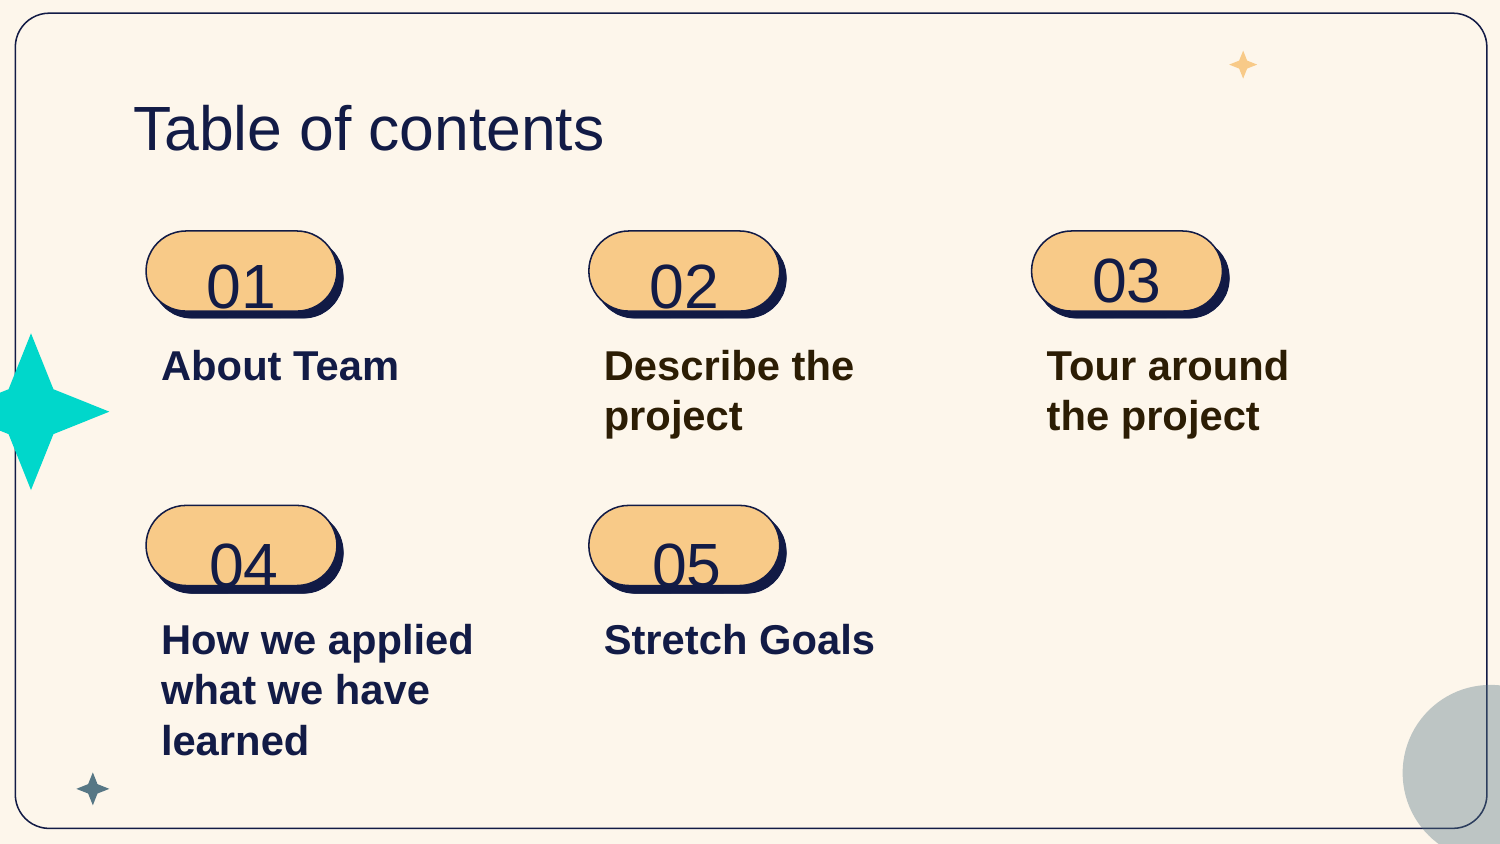

# Table of contents

03
01
02
About Team
Describe the project

Tour around the project

04
05
Stretch Goals
How we applied what we have learned